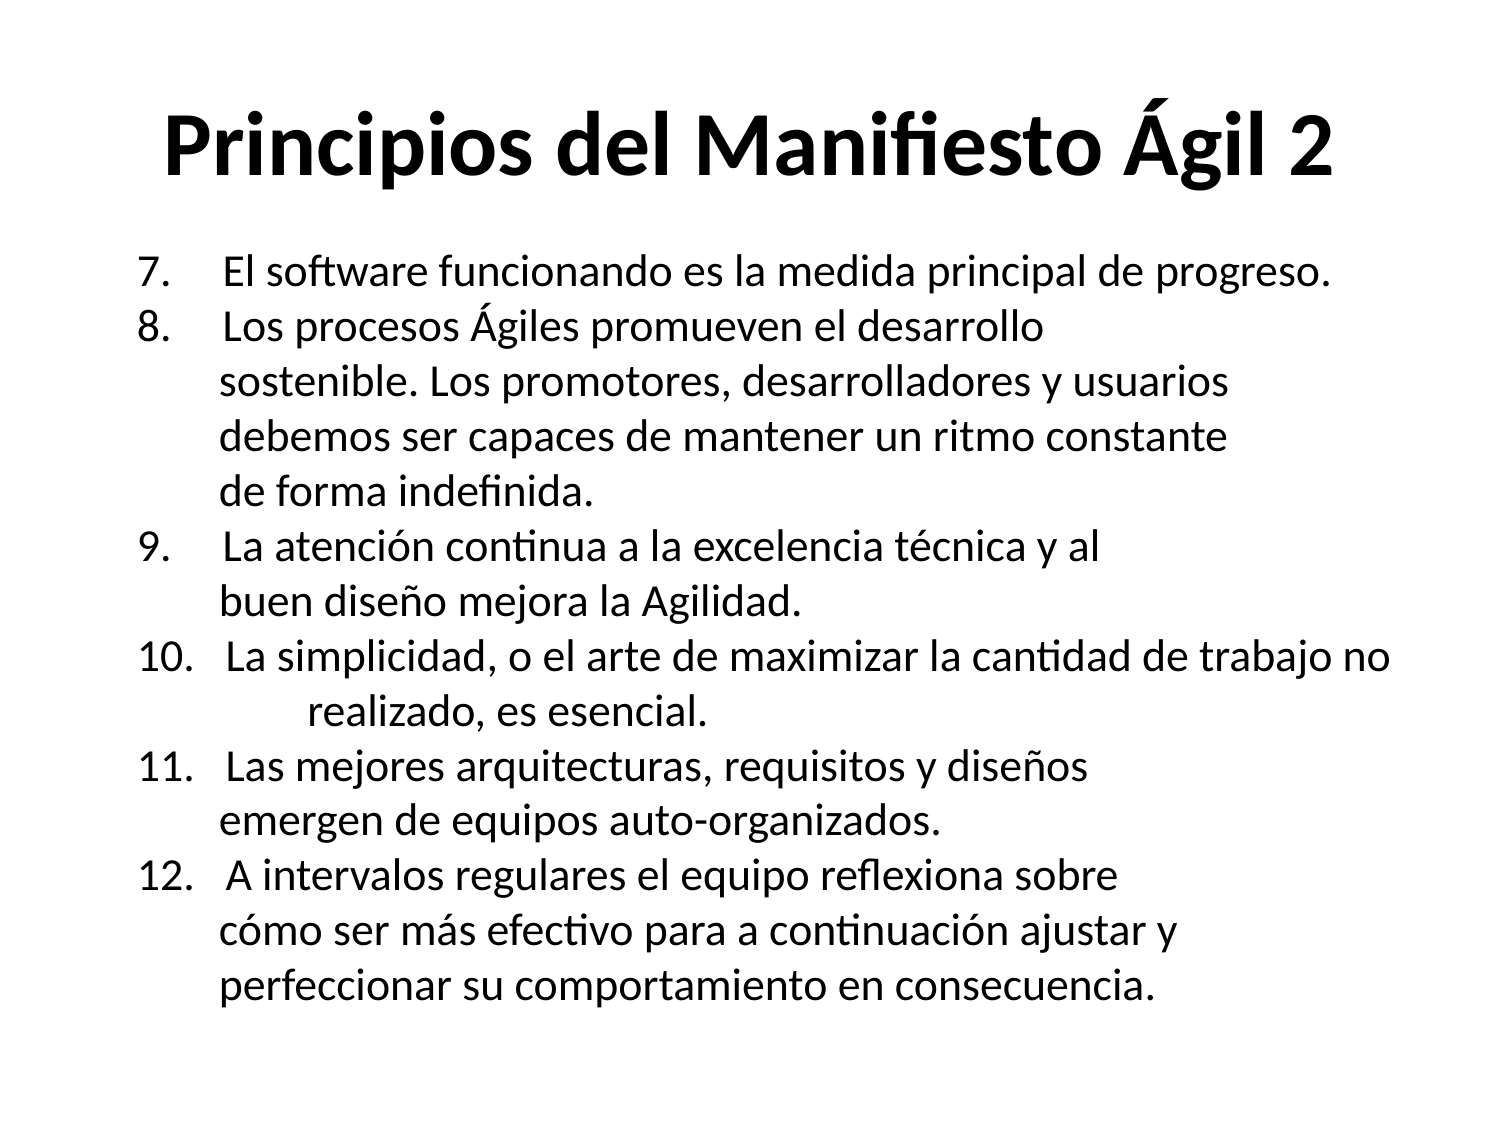

Principios del Manifiesto Ágil 2
7.     El software funcionando es la medida principal de progreso.
8.     Los procesos Ágiles promueven el desarrollo
        sostenible. Los promotores, desarrolladores y usuarios
        debemos ser capaces de mantener un ritmo constante
        de forma indefinida.
9.     La atención continua a la excelencia técnica y al
        buen diseño mejora la Agilidad.
10.   La simplicidad, o el arte de maximizar la cantidad de trabajo no              	  realizado, es esencial.
11.   Las mejores arquitecturas, requisitos y diseños
        emergen de equipos auto-organizados.
12.   A intervalos regulares el equipo reflexiona sobre
        cómo ser más efectivo para a continuación ajustar y
        perfeccionar su comportamiento en consecuencia.